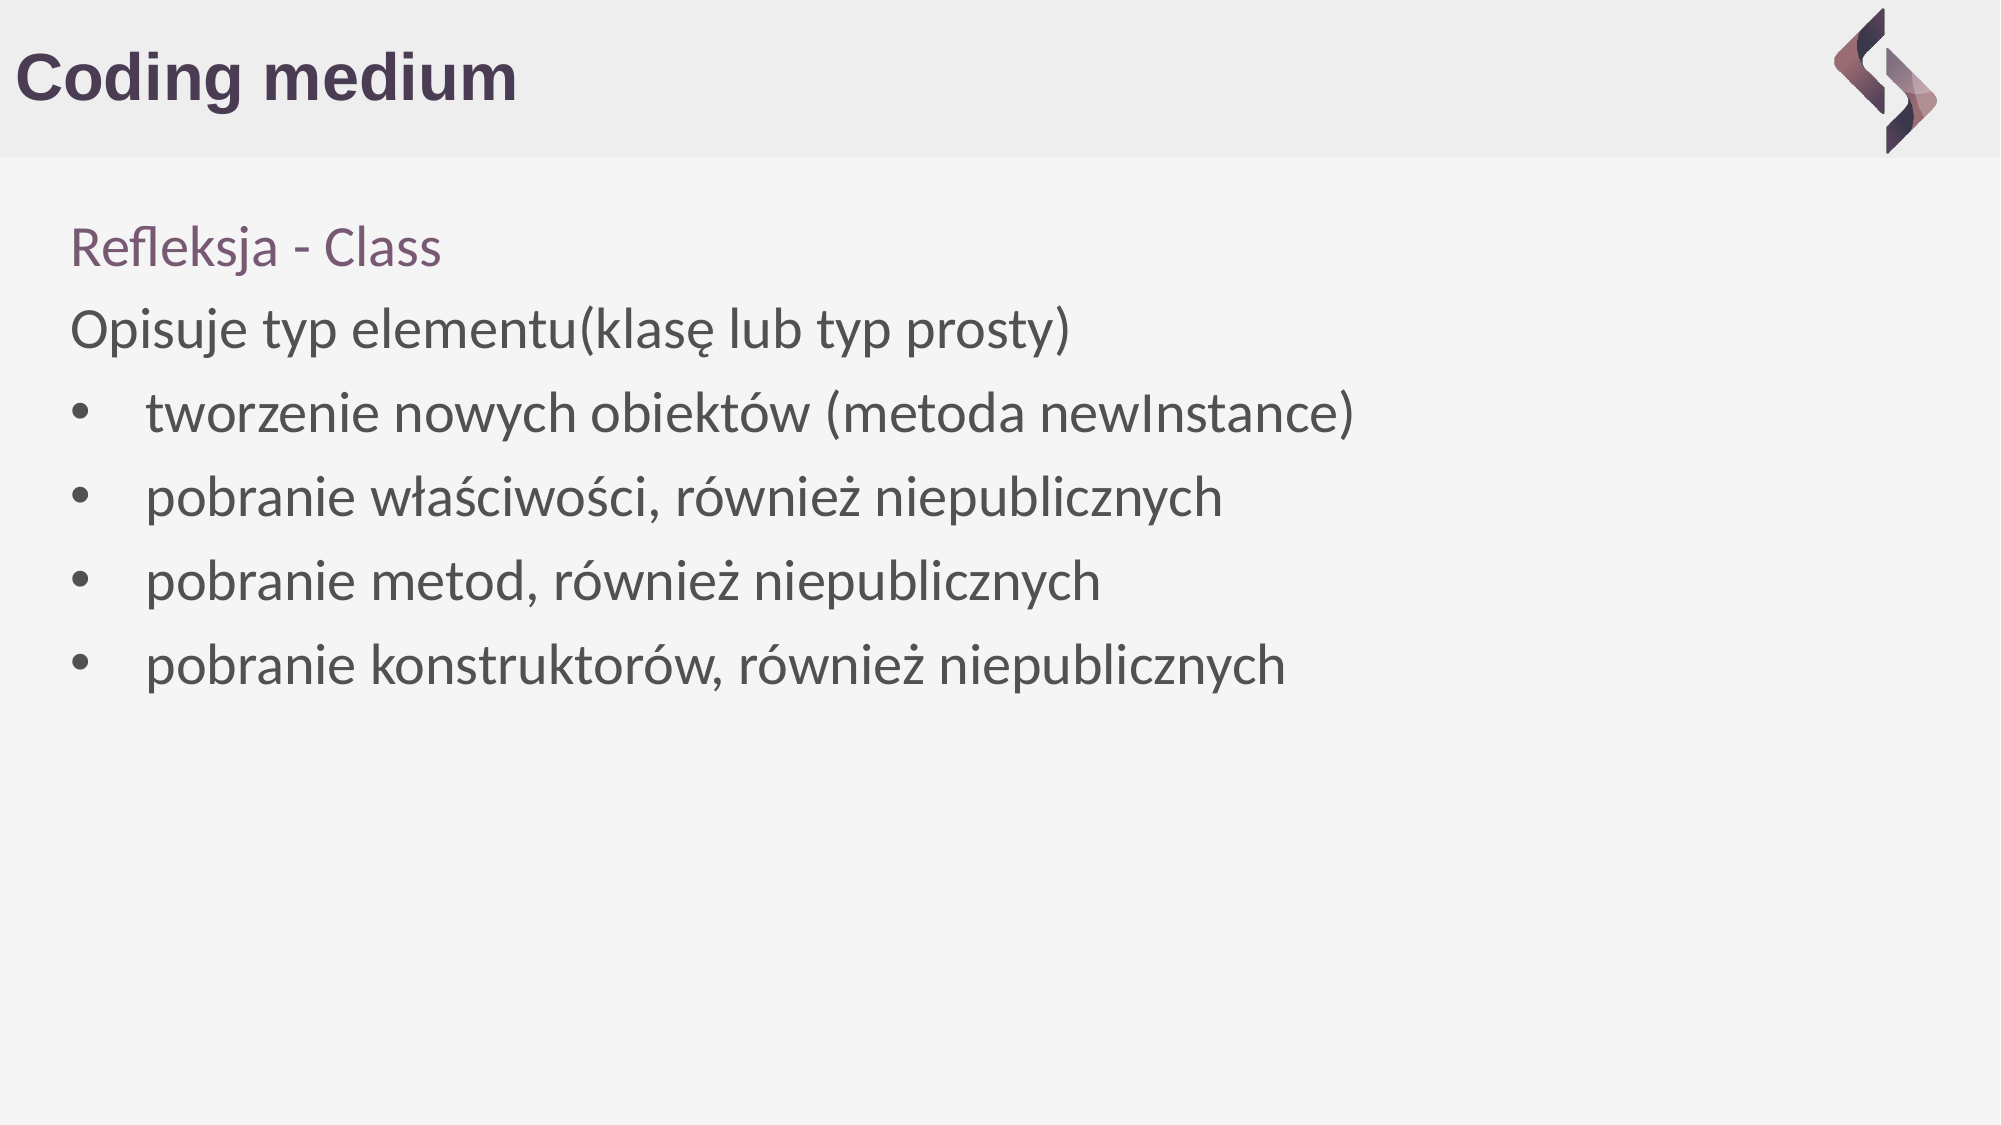

# Coding medium
Refleksja - Class
Opisuje typ elementu(klasę lub typ prosty)
tworzenie nowych obiektów (metoda newInstance)
pobranie właściwości, również niepublicznych
pobranie metod, również niepublicznych
pobranie konstruktorów, również niepublicznych